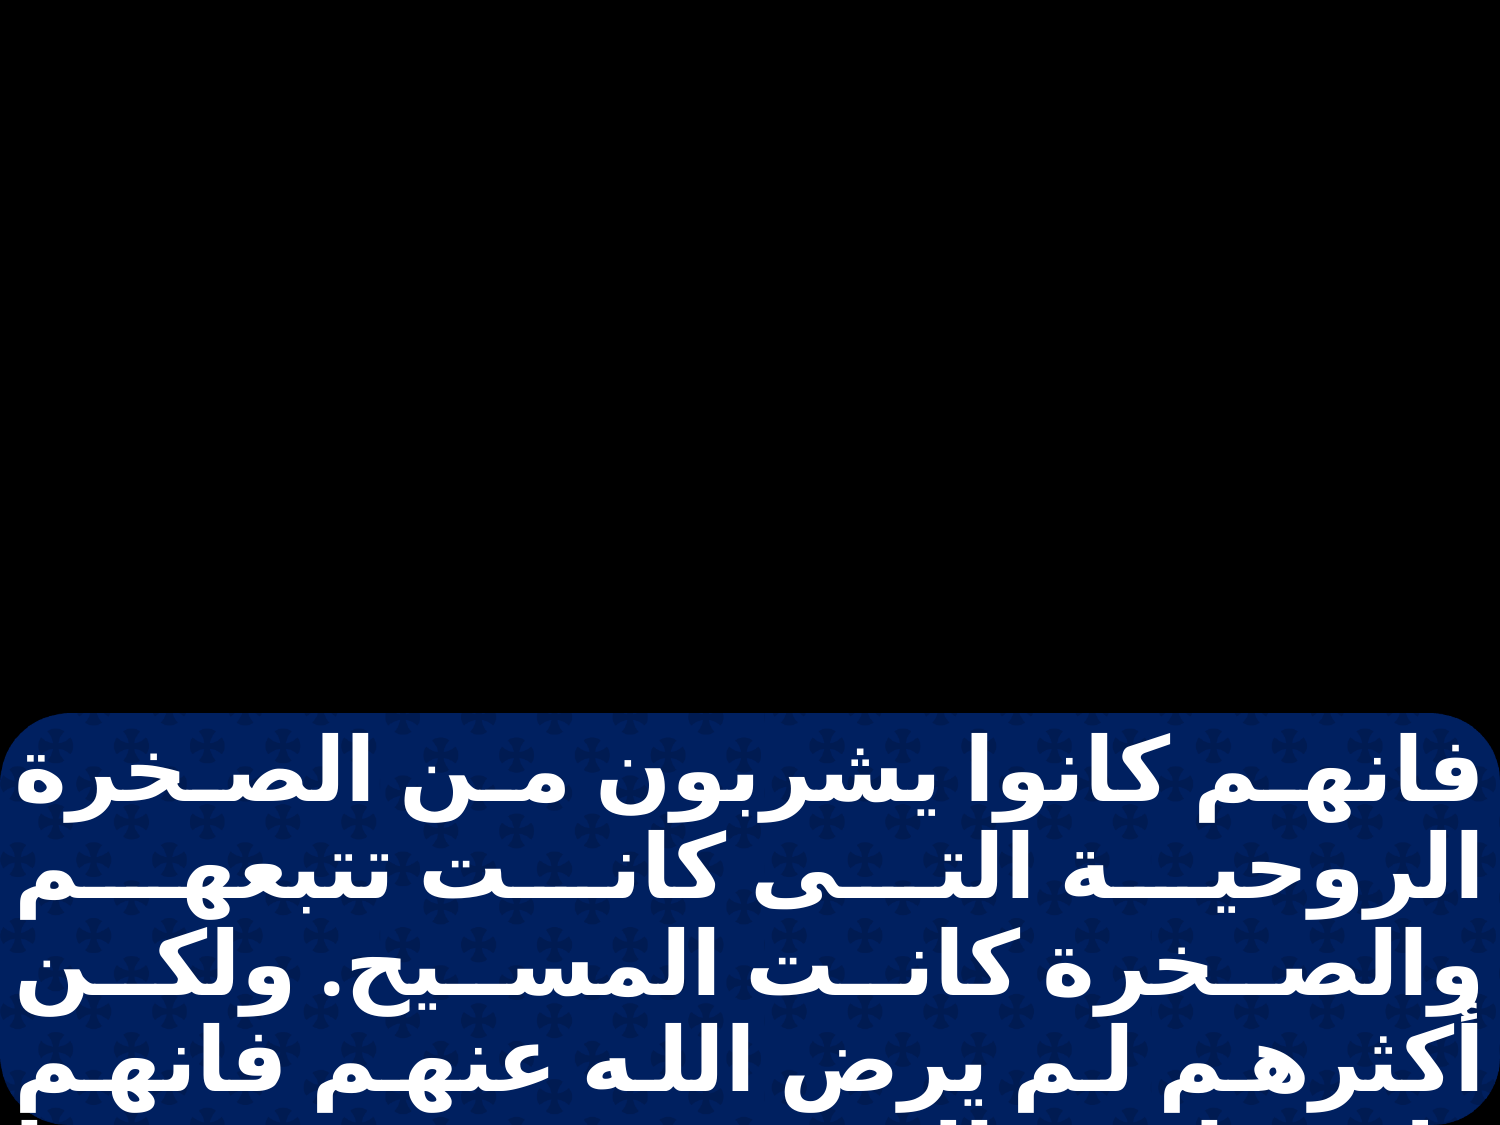

فانهم كانوا يشربون من الصخرة الروحية التى كانت تتبعهم والصخرة كانت المسيح. ولكن أكثرهم لم يرض الله عنهم فانهم طرحوا في البرية وهذه حدثت رمزا لنا لئلا نشته الشرور كما اشتهى أولئك.